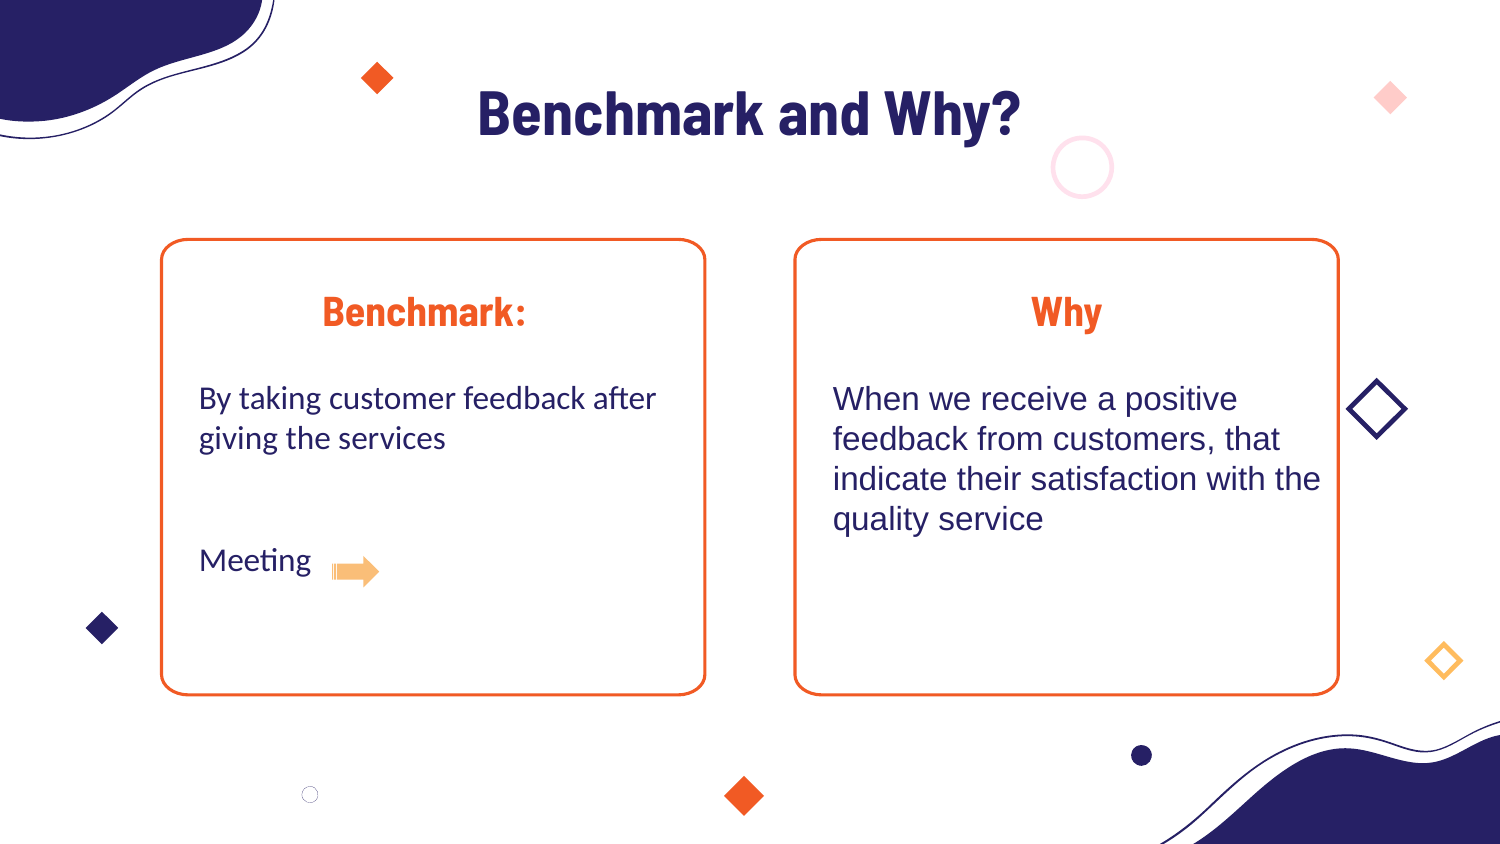

Benchmark and Why?​

# Benchmark:
Why
When we receive a positive feedback from customers, that indicate their satisfaction with the quality service
By taking customer feedback after giving the services

Meeting